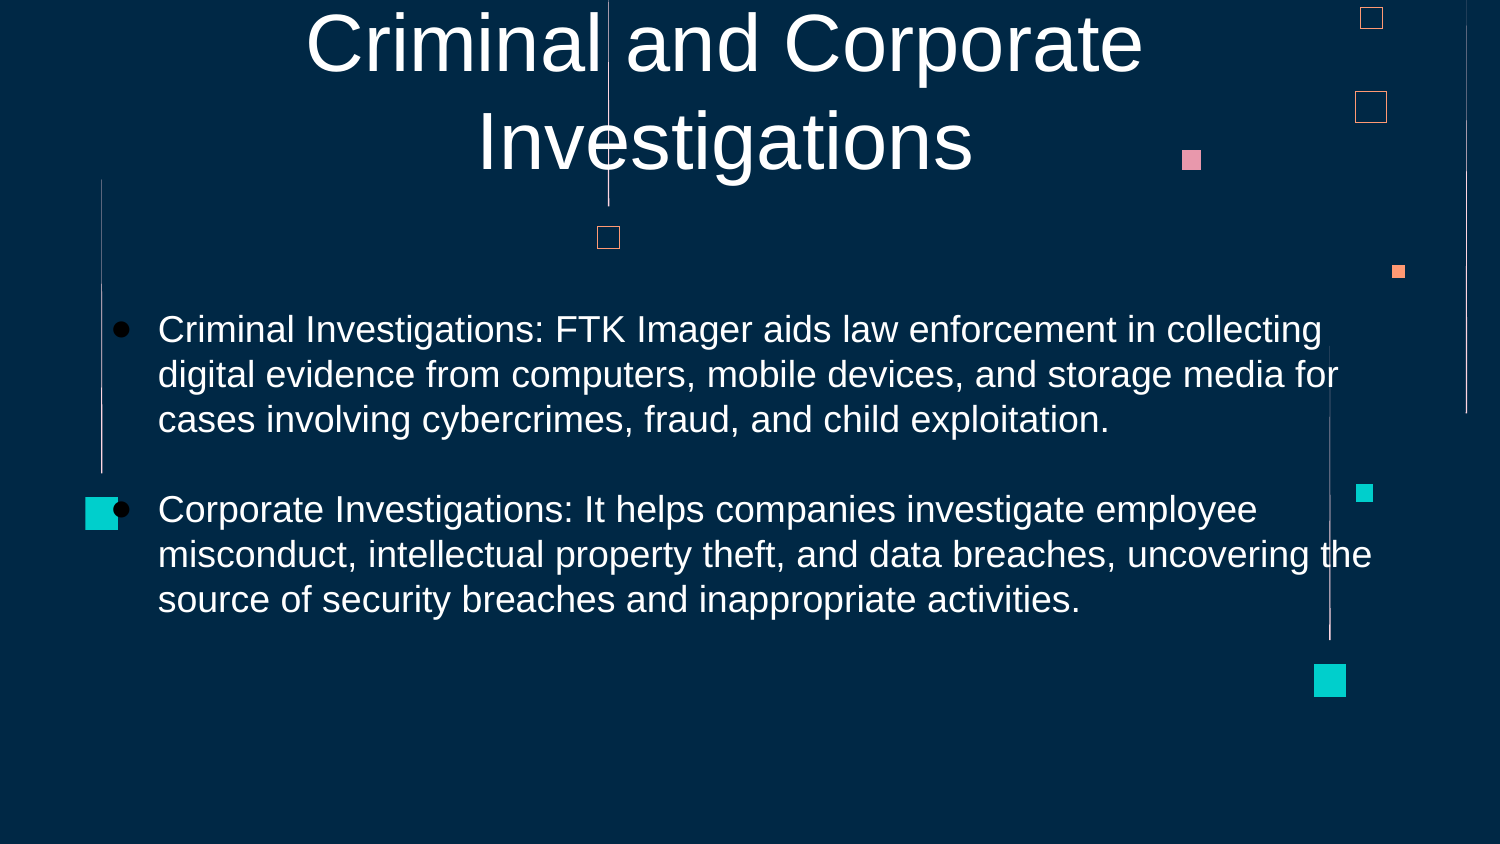

# Criminal and Corporate Investigations
Criminal Investigations: FTK Imager aids law enforcement in collecting digital evidence from computers, mobile devices, and storage media for cases involving cybercrimes, fraud, and child exploitation.

Corporate Investigations: It helps companies investigate employee misconduct, intellectual property theft, and data breaches, uncovering the source of security breaches and inappropriate activities.